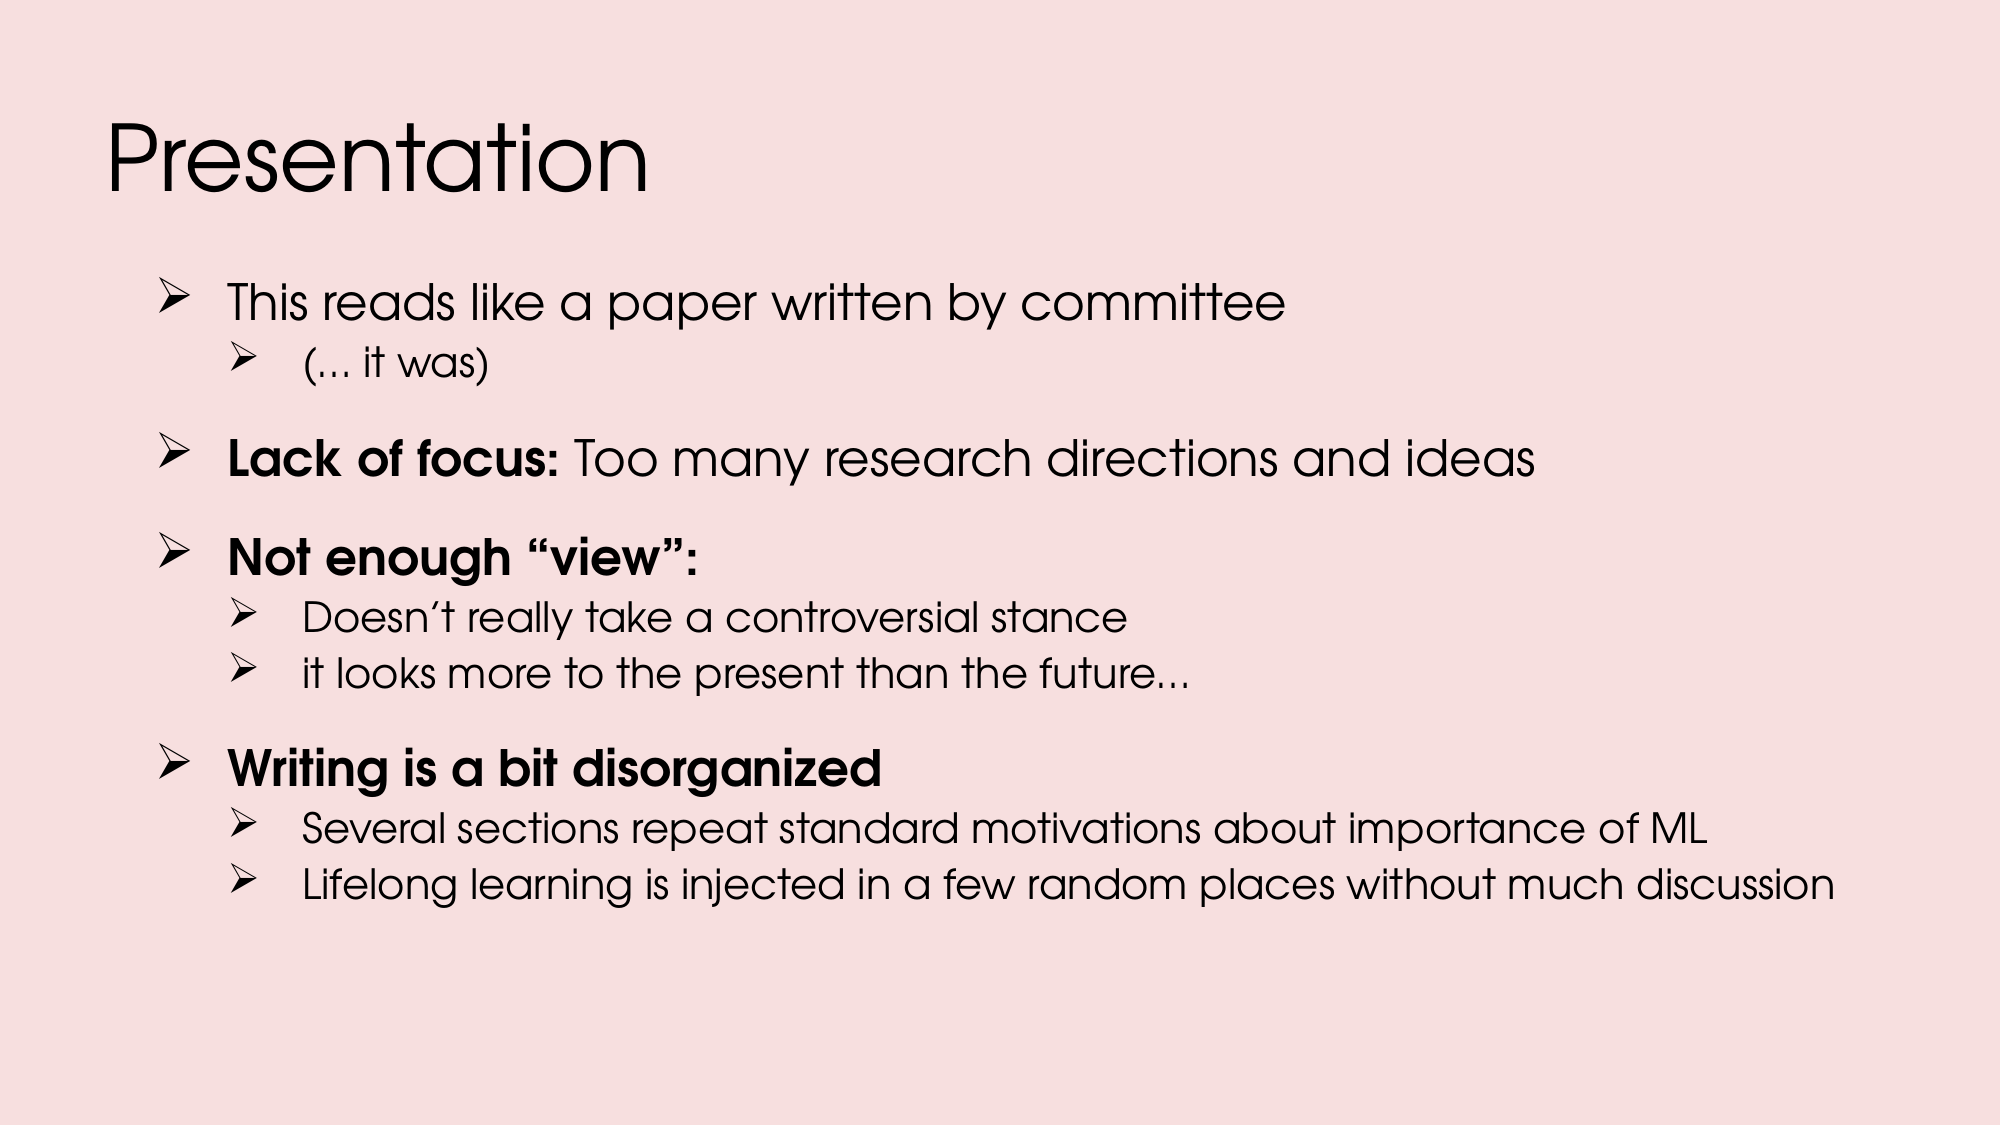

# Presentation
This reads like a paper written by committee
(… it was)
Lack of focus: Too many research directions and ideas
Not enough “view”:
Doesn’t really take a controversial stance
it looks more to the present than the future…
Writing is a bit disorganized
Several sections repeat standard motivations about importance of ML
Lifelong learning is injected in a few random places without much discussion